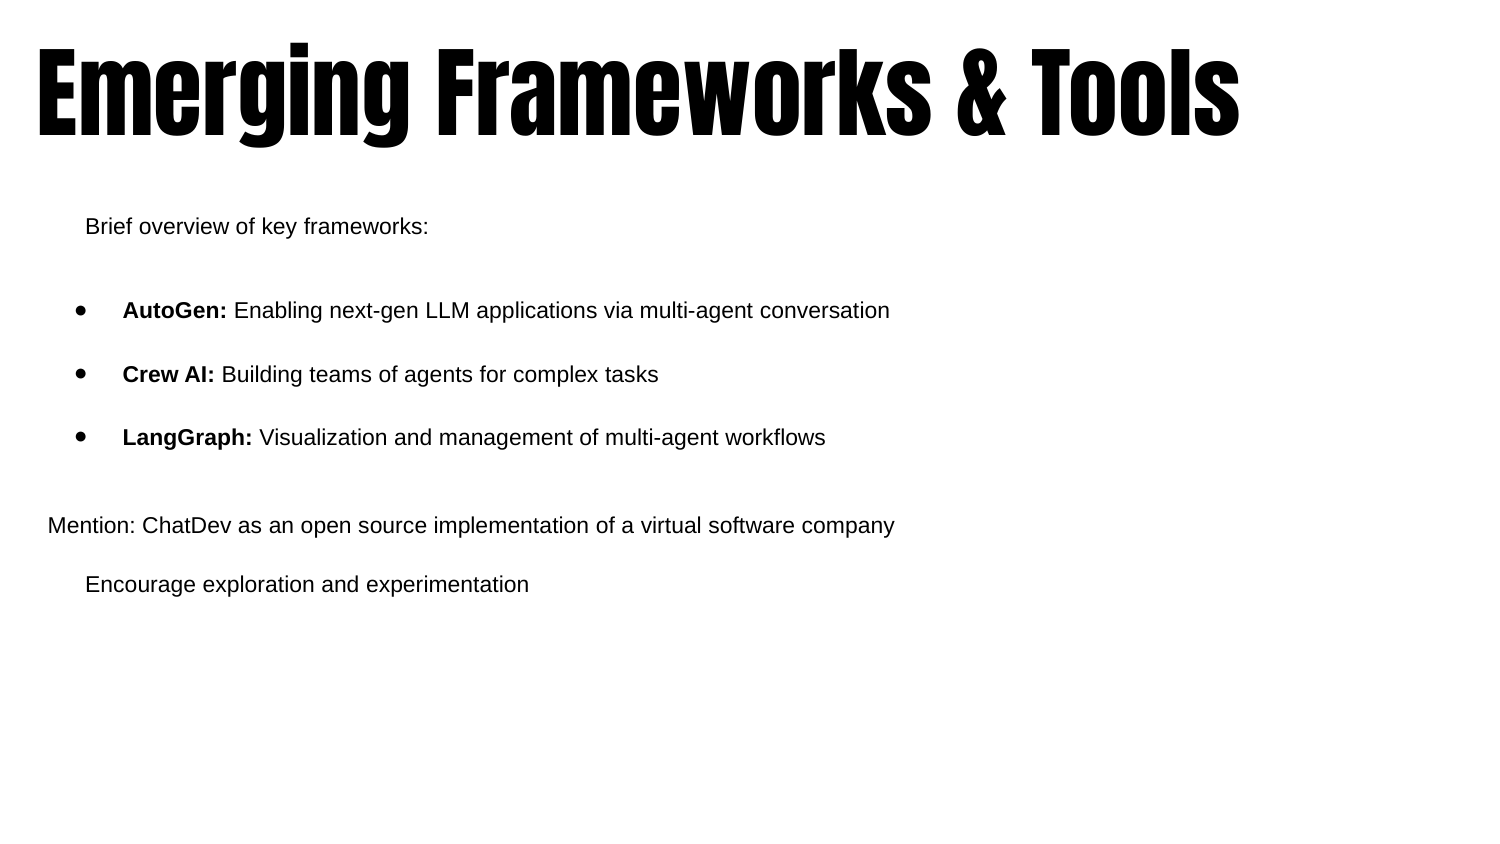

Emerging Frameworks & Tools

#
Brief overview of key frameworks:
AutoGen: Enabling next-gen LLM applications via multi-agent conversation
Crew AI: Building teams of agents for complex tasks
LangGraph: Visualization and management of multi-agent workflows
Mention: ChatDev as an open source implementation of a virtual software company
Encourage exploration and experimentation